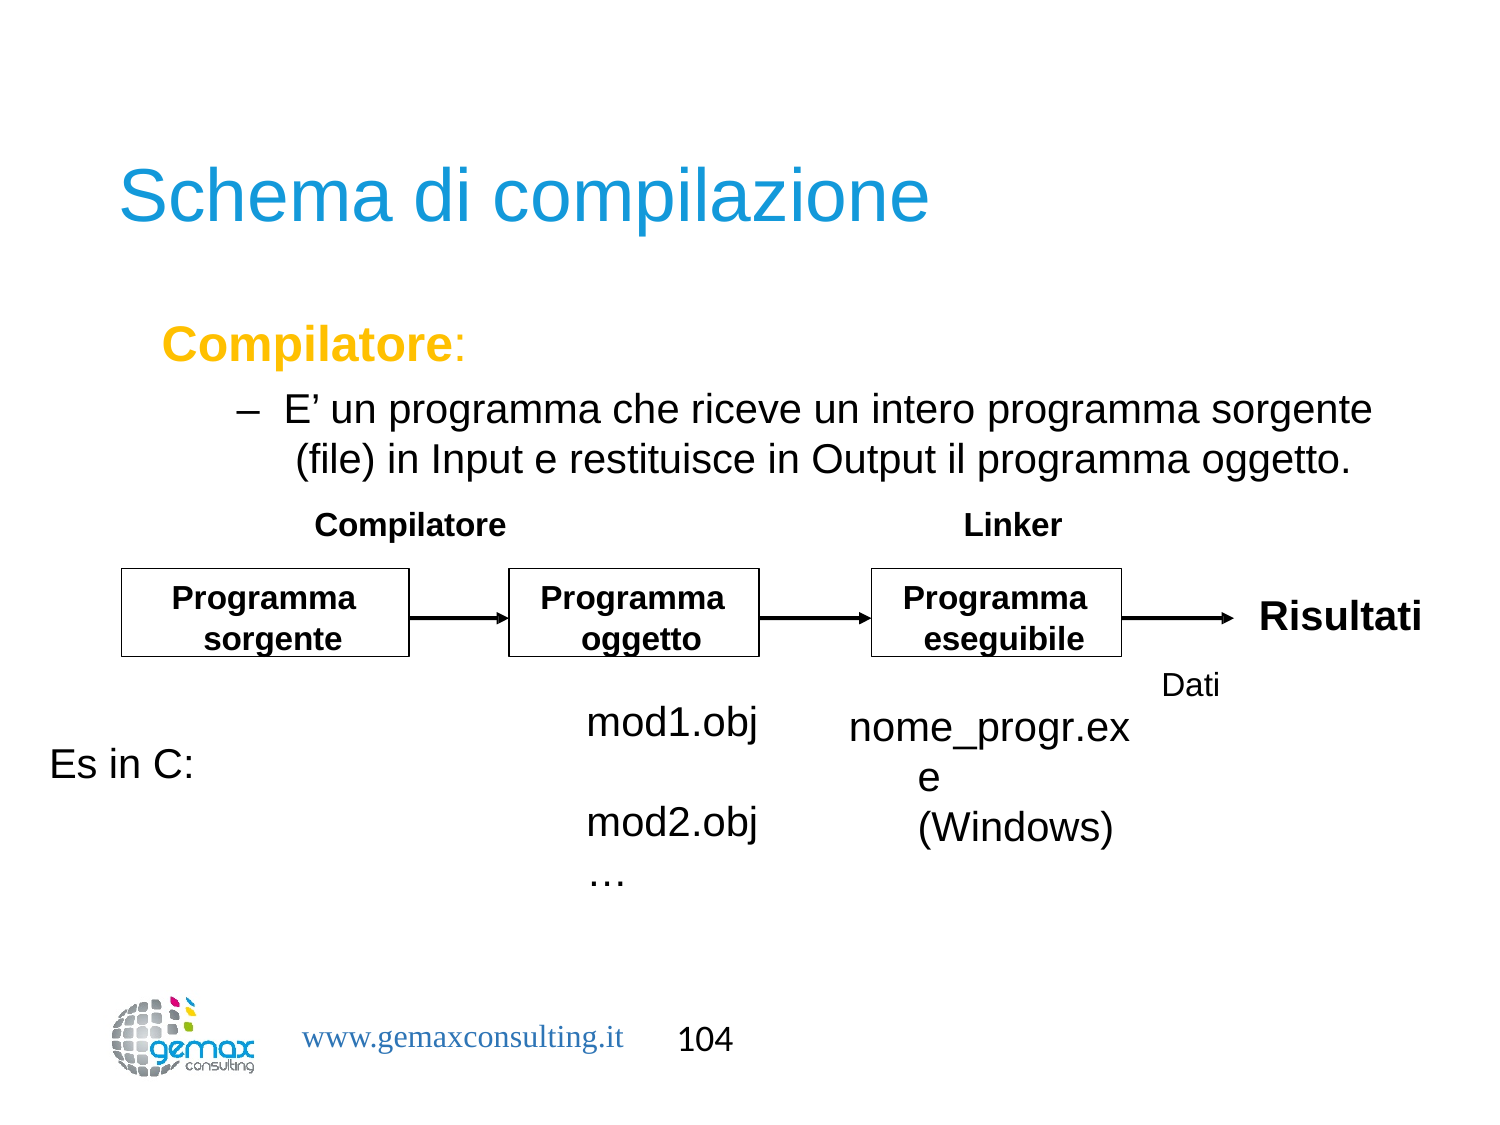

# Schema di compilazione
Compilatore:
–	E’ un programma che riceve un intero programma sorgente  (file) in Input e restituisce in Output il programma oggetto.
Compilatore	Linker
Programma  sorgente
Programma  oggetto
Programma  eseguibile
Risultati

Dati
mod1.obj  mod2.obj
…
nome_progr.exe  (Windows)
Es in C:
104